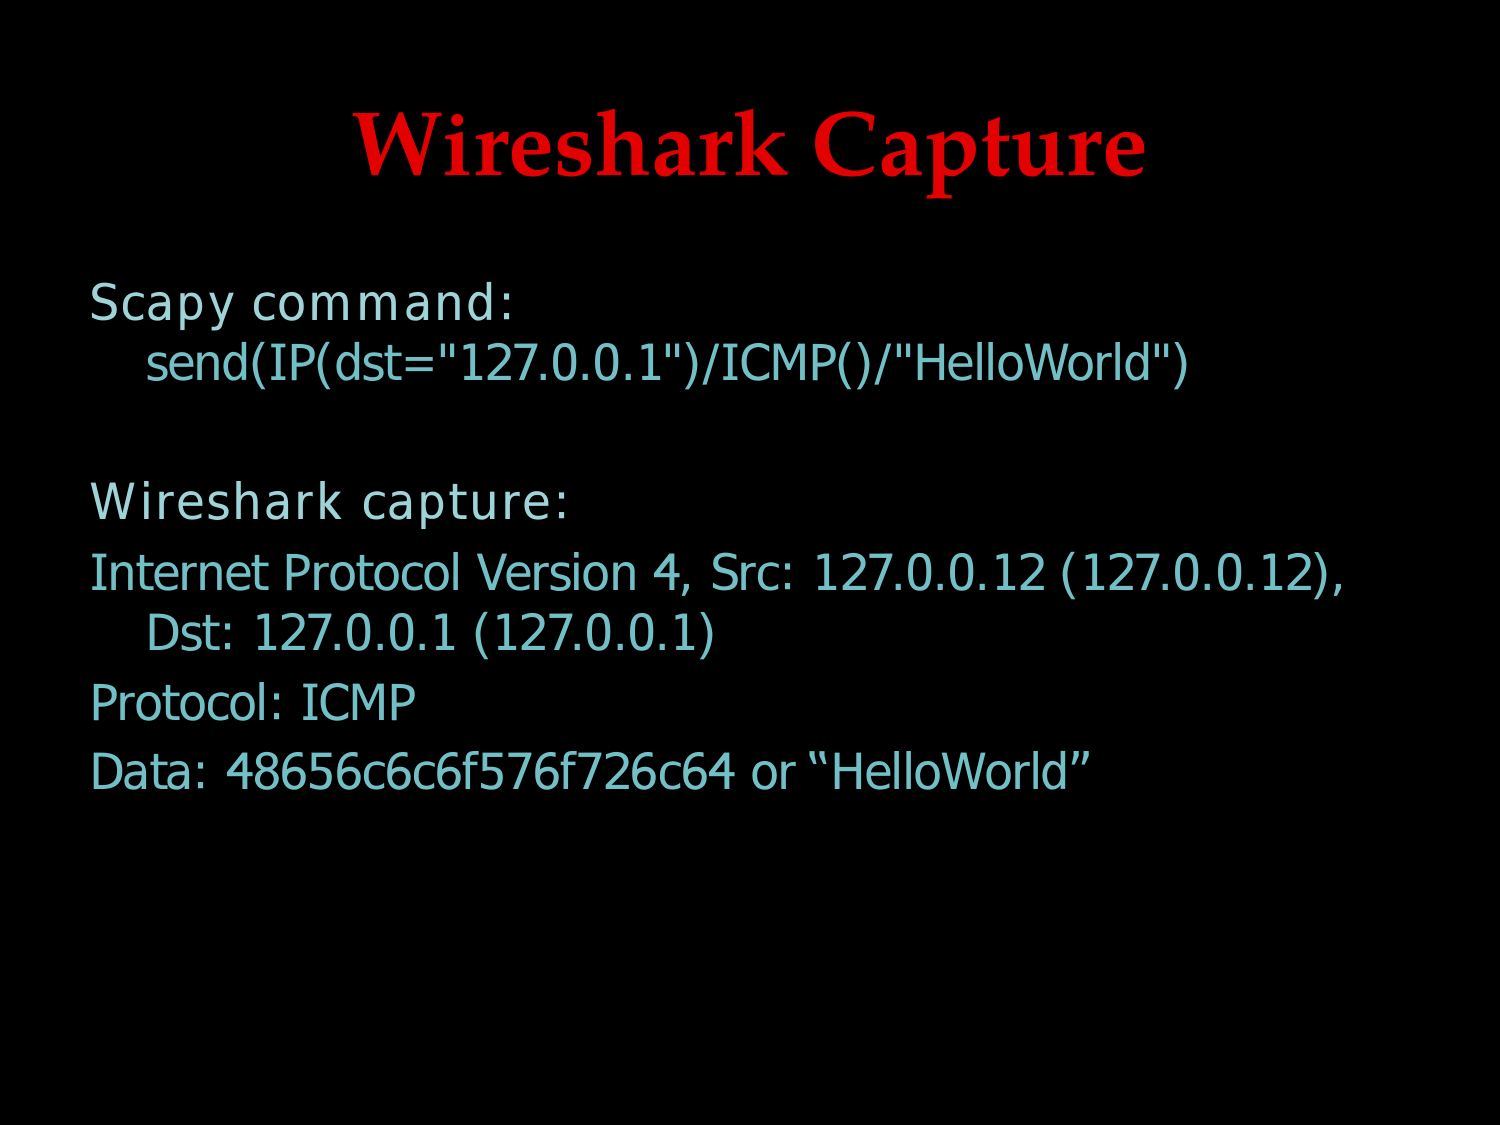

# Wireshark Capture
Scapy command: send(IP(dst="127.0.0.1")/ICMP()/"HelloWorld")

Wireshark capture:
Internet Protocol Version 4, Src: 127.0.0.12 (127.0.0.12), Dst: 127.0.0.1 (127.0.0.1)
Protocol: ICMP
Data: 48656c6c6f576f726c64 or “HelloWorld”